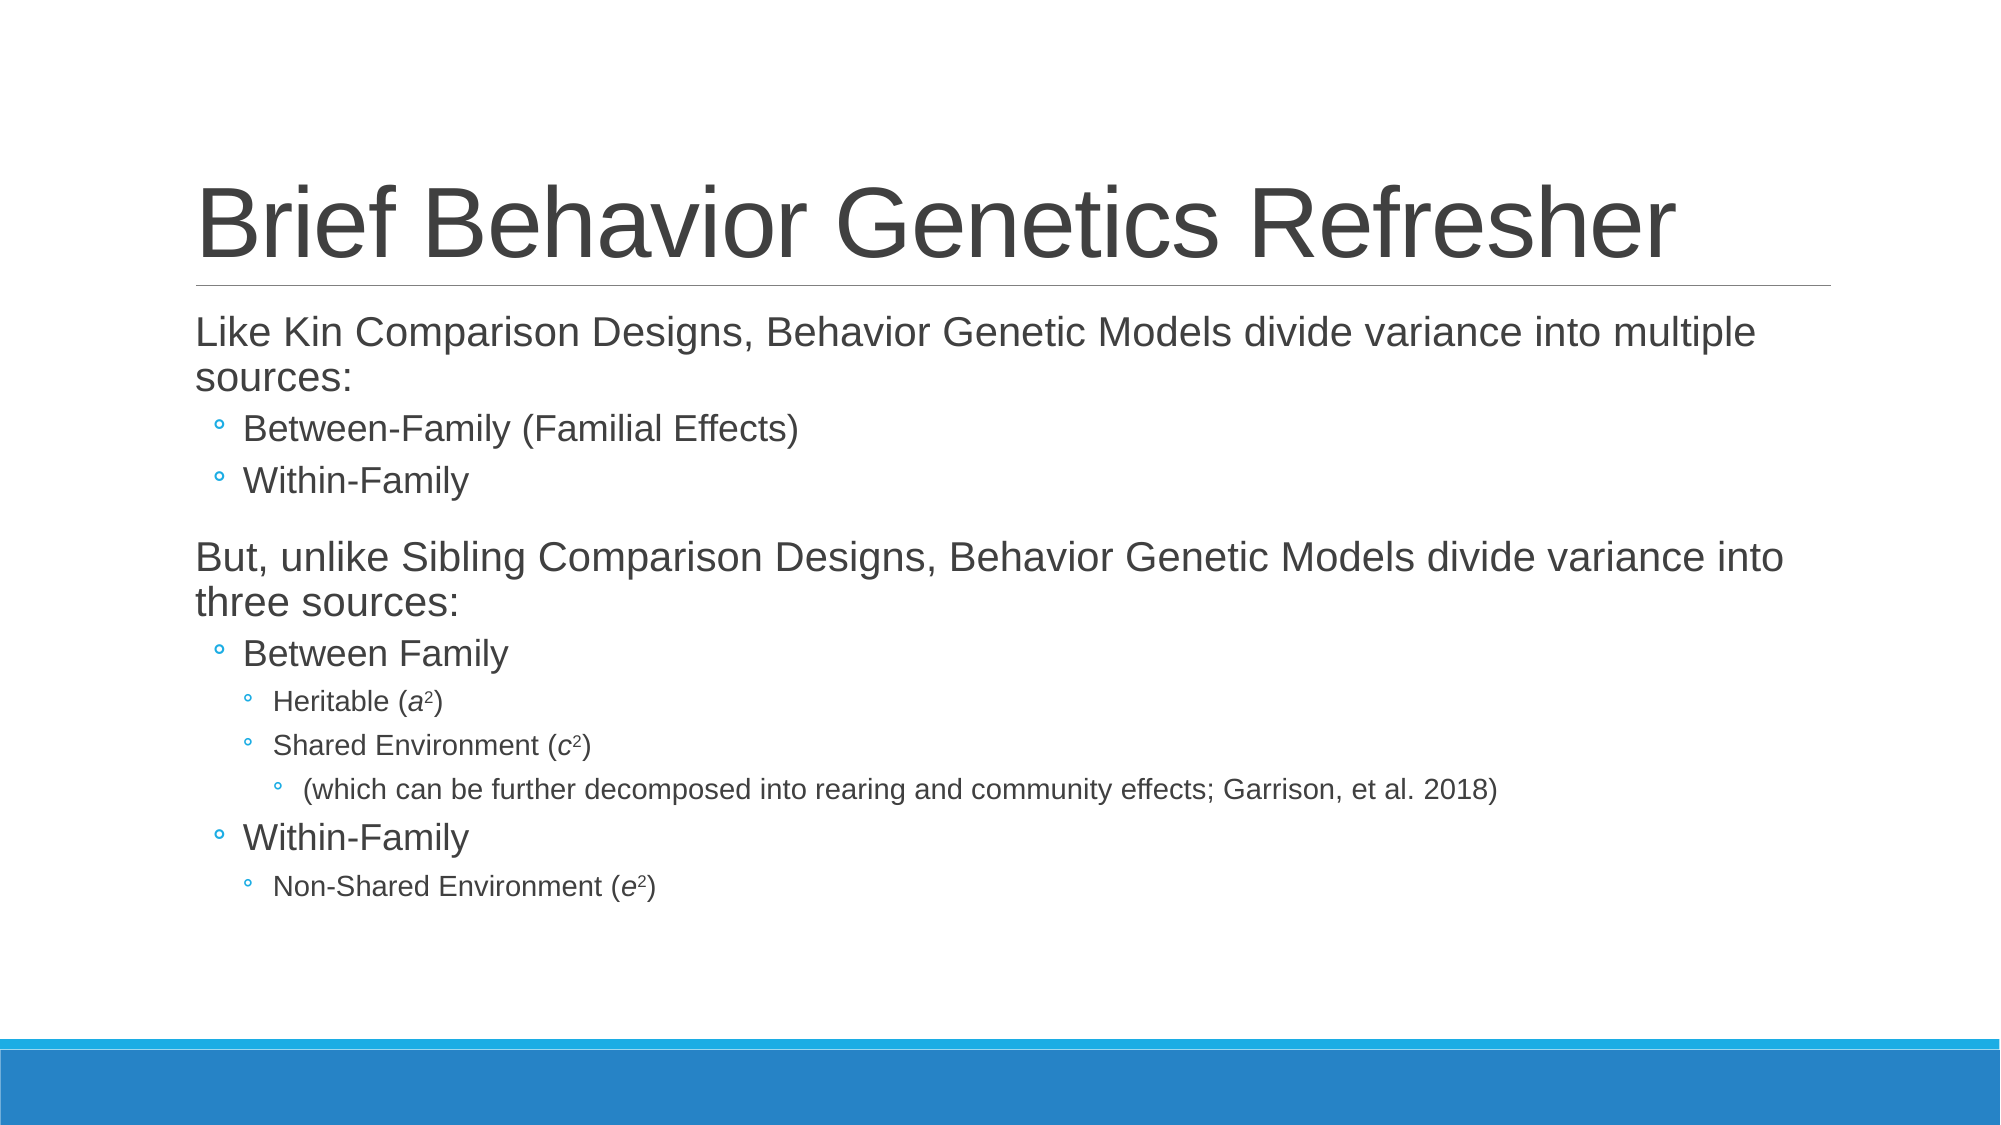

# Brief Behavior Genetics Refresher
Like Kin Comparison Designs, Behavior Genetic Models divide variance into multiple sources:
Between-Family (Familial Effects)
Within-Family
But, unlike Sibling Comparison Designs, Behavior Genetic Models divide variance into three sources:
Between Family
Heritable (a2)
Shared Environment (c2)
(which can be further decomposed into rearing and community effects; Garrison, et al. 2018)
Within-Family
Non-Shared Environment (e2)